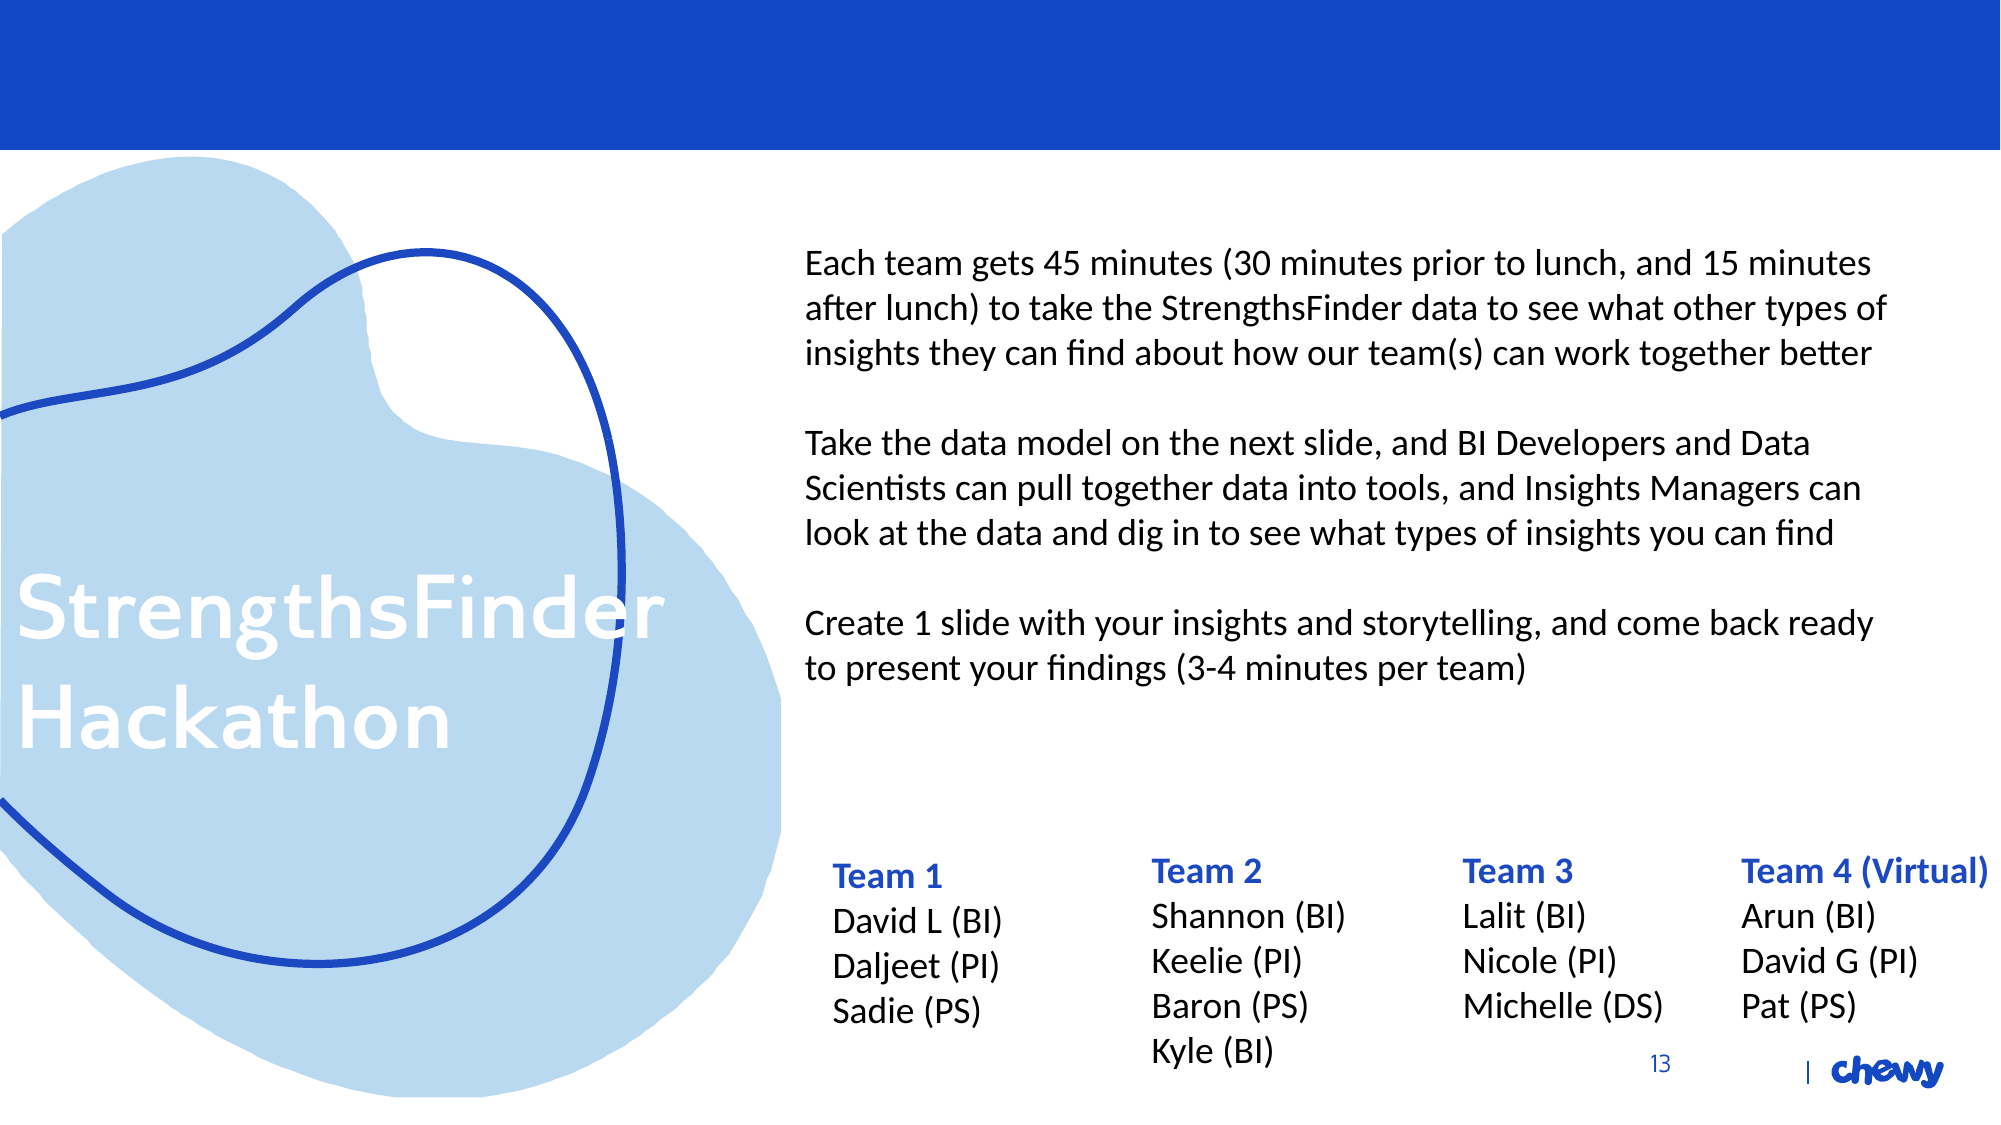

Each team gets 45 minutes (30 minutes prior to lunch, and 15 minutes after lunch) to take the StrengthsFinder data to see what other types of insights they can find about how our team(s) can work together better

Take the data model on the next slide, and BI Developers and Data Scientists can pull together data into tools, and Insights Managers can look at the data and dig in to see what types of insights you can find

Create 1 slide with your insights and storytelling, and come back ready to present your findings (3-4 minutes per team)
# StrengthsFinder Hackathon
Team 2
Shannon (BI)
Keelie (PI)
Baron (PS)
Kyle (BI)
Team 3
Lalit (BI)
Nicole (PI)
Michelle (DS)
Team 4 (Virtual)
Arun (BI)
David G (PI)
Pat (PS)
Team 1
David L (BI)
Daljeet (PI)
Sadie (PS)
13